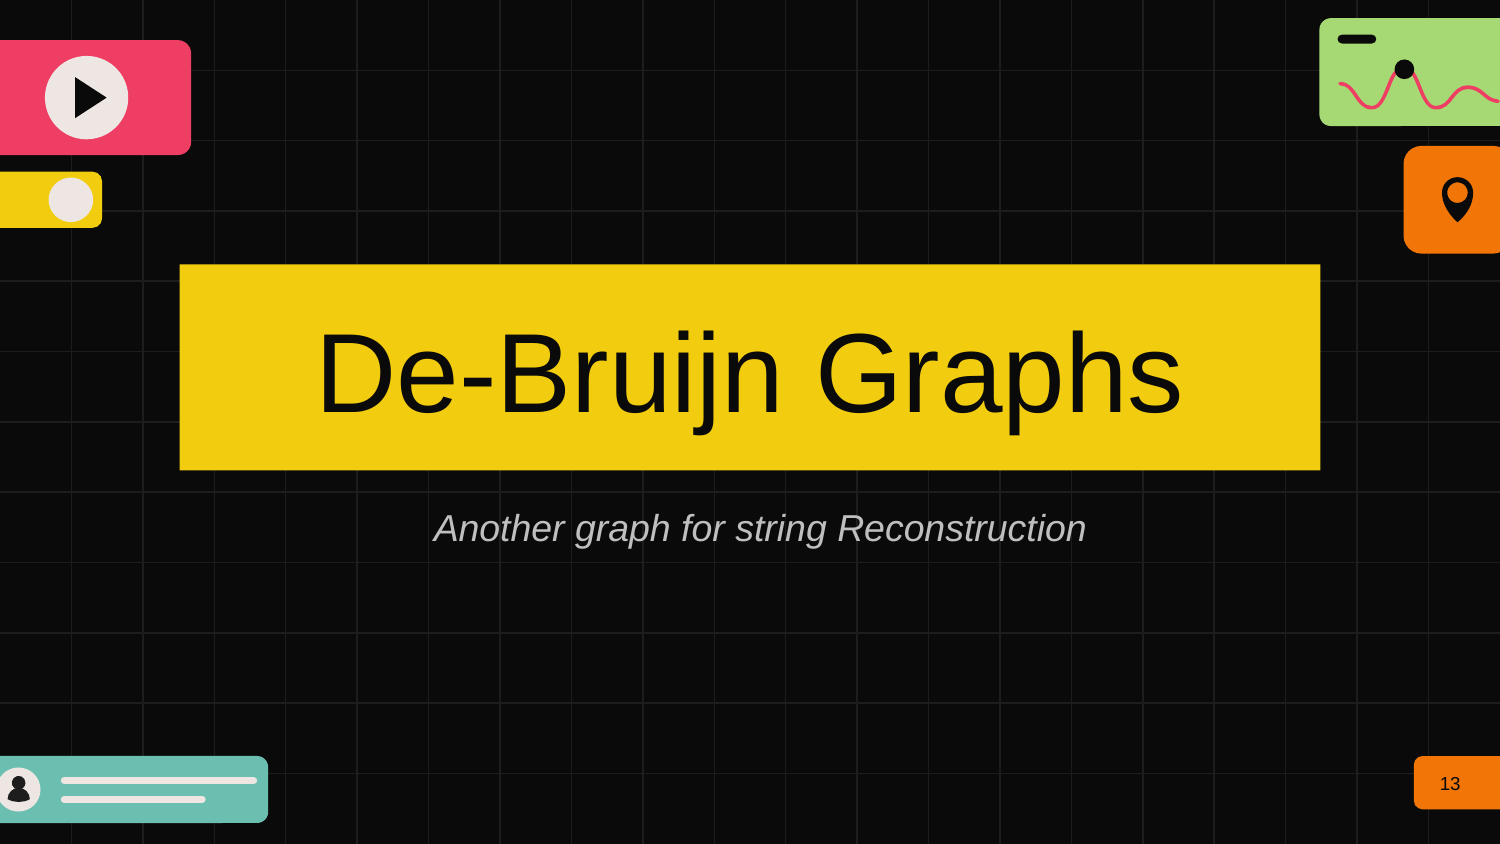

# De-Bruijn Graphs
Another graph for string Reconstruction
13